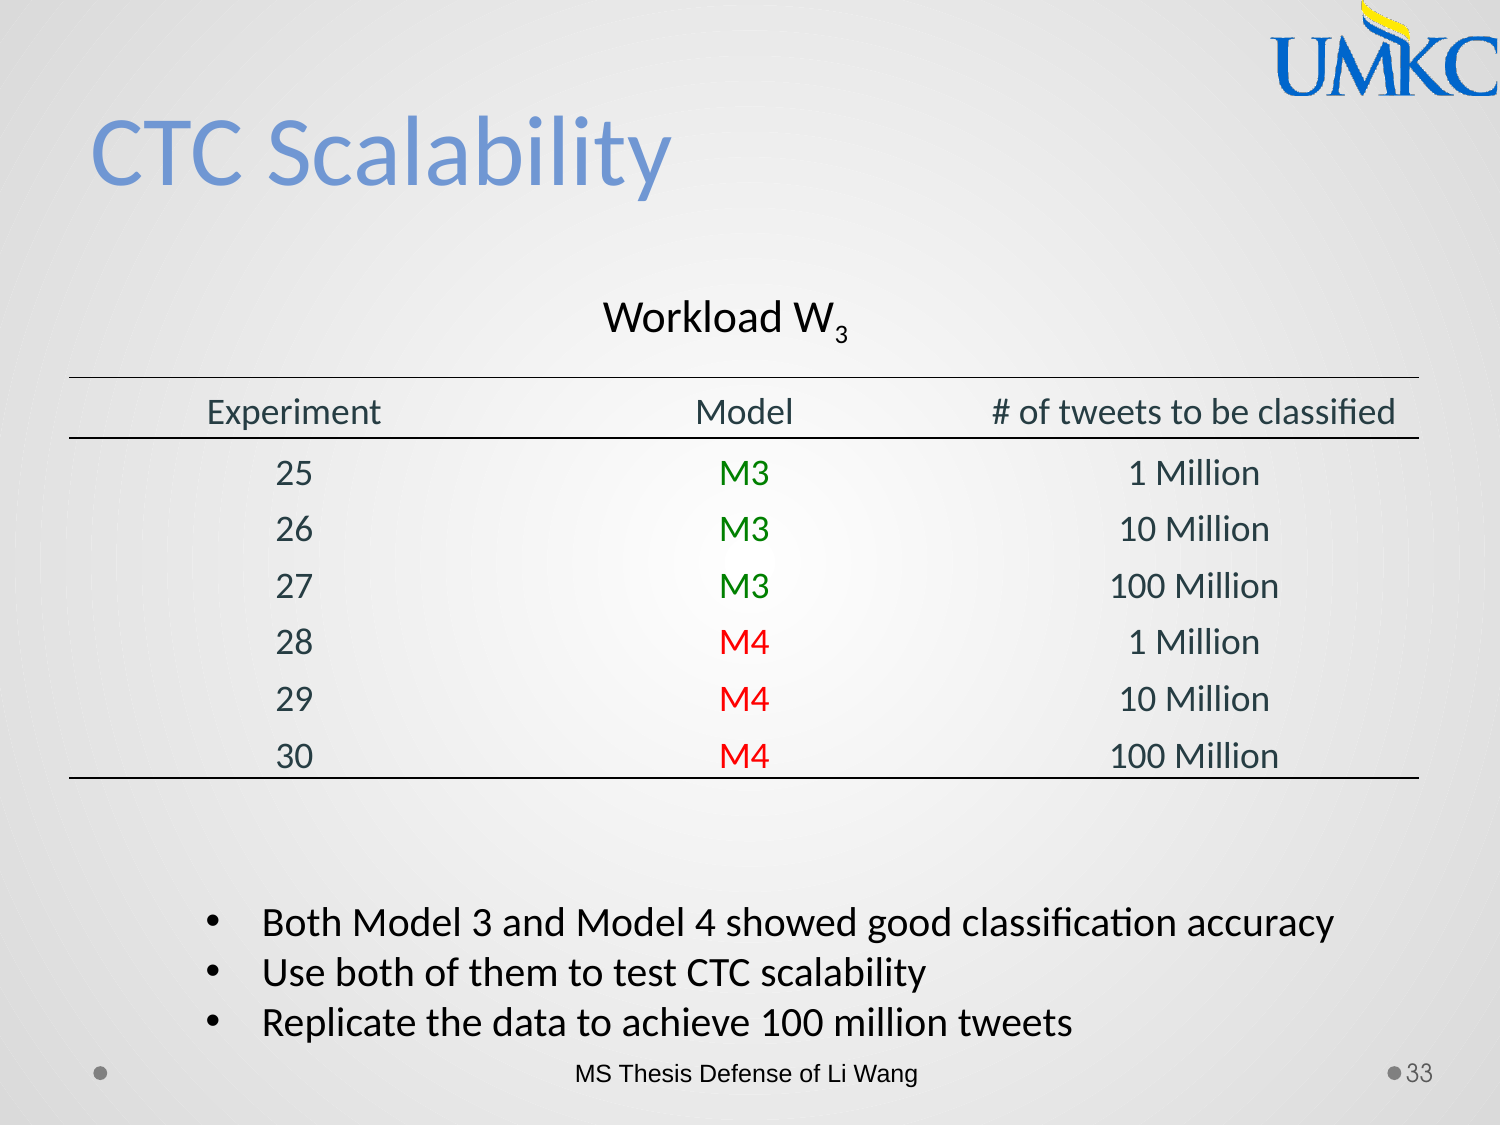

# CTC Scalability
Workload W3
| Experiment | Model | # of tweets to be classified |
| --- | --- | --- |
| 25 26 27 28 29 30 | M3 M3 M3 M4 M4 M4 | 1 Million 10 Million 100 Million 1 Million 10 Million 100 Million |
Both Model 3 and Model 4 showed good classification accuracy
Use both of them to test CTC scalability
Replicate the data to achieve 100 million tweets
MS Thesis Defense of Li Wang
33